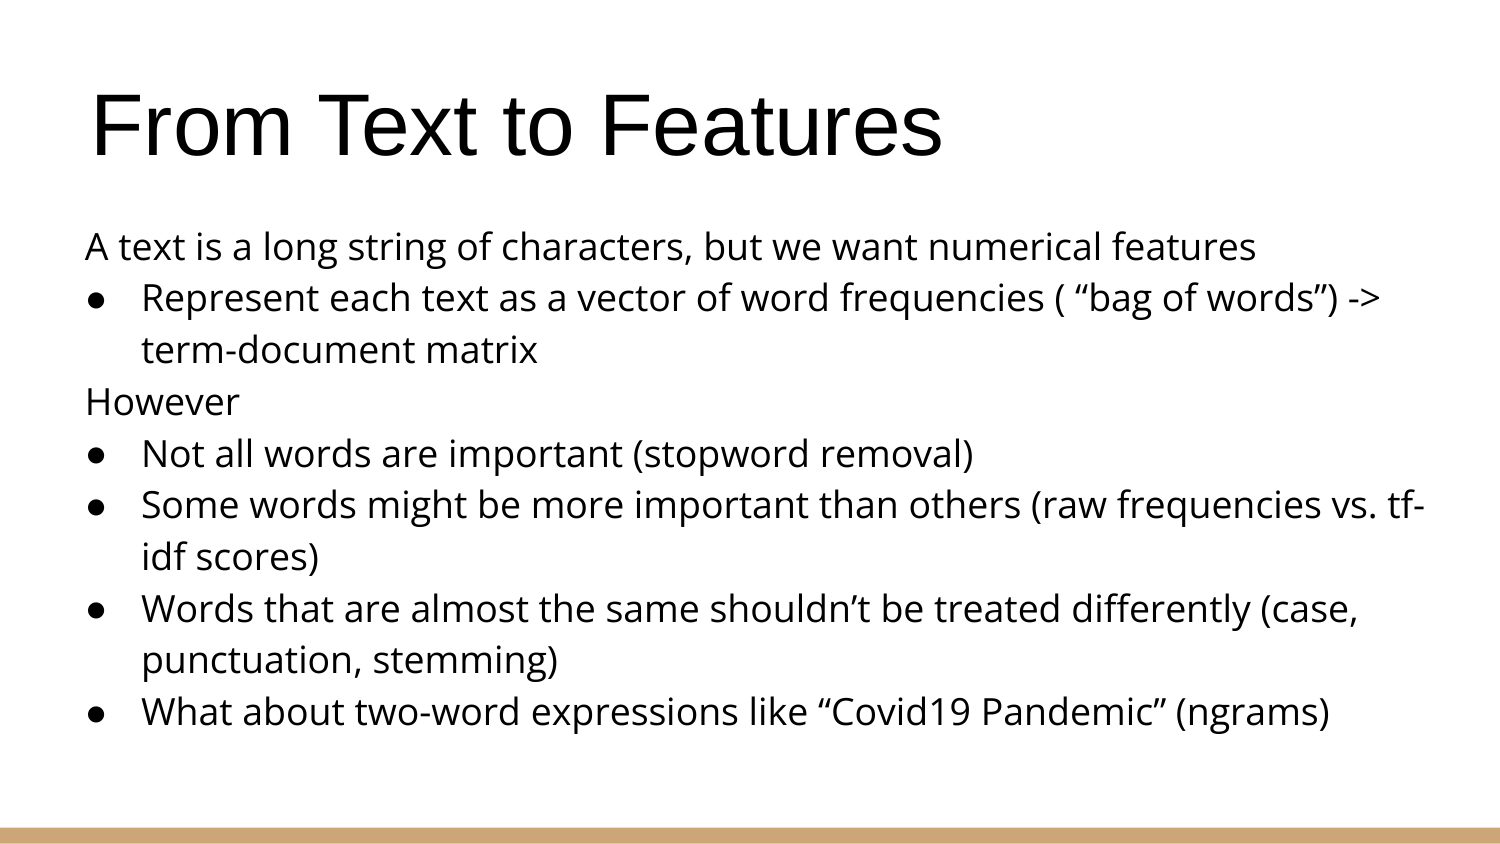

# From Text to Features
A text is a long string of characters, but we want numerical features
Represent each text as a vector of word frequencies ( “bag of words”) -> term-document matrix
However
Not all words are important (stopword removal)
Some words might be more important than others (raw frequencies vs. tf-idf scores)
Words that are almost the same shouldn’t be treated differently (case, punctuation, stemming)
What about two-word expressions like “Covid19 Pandemic” (ngrams)